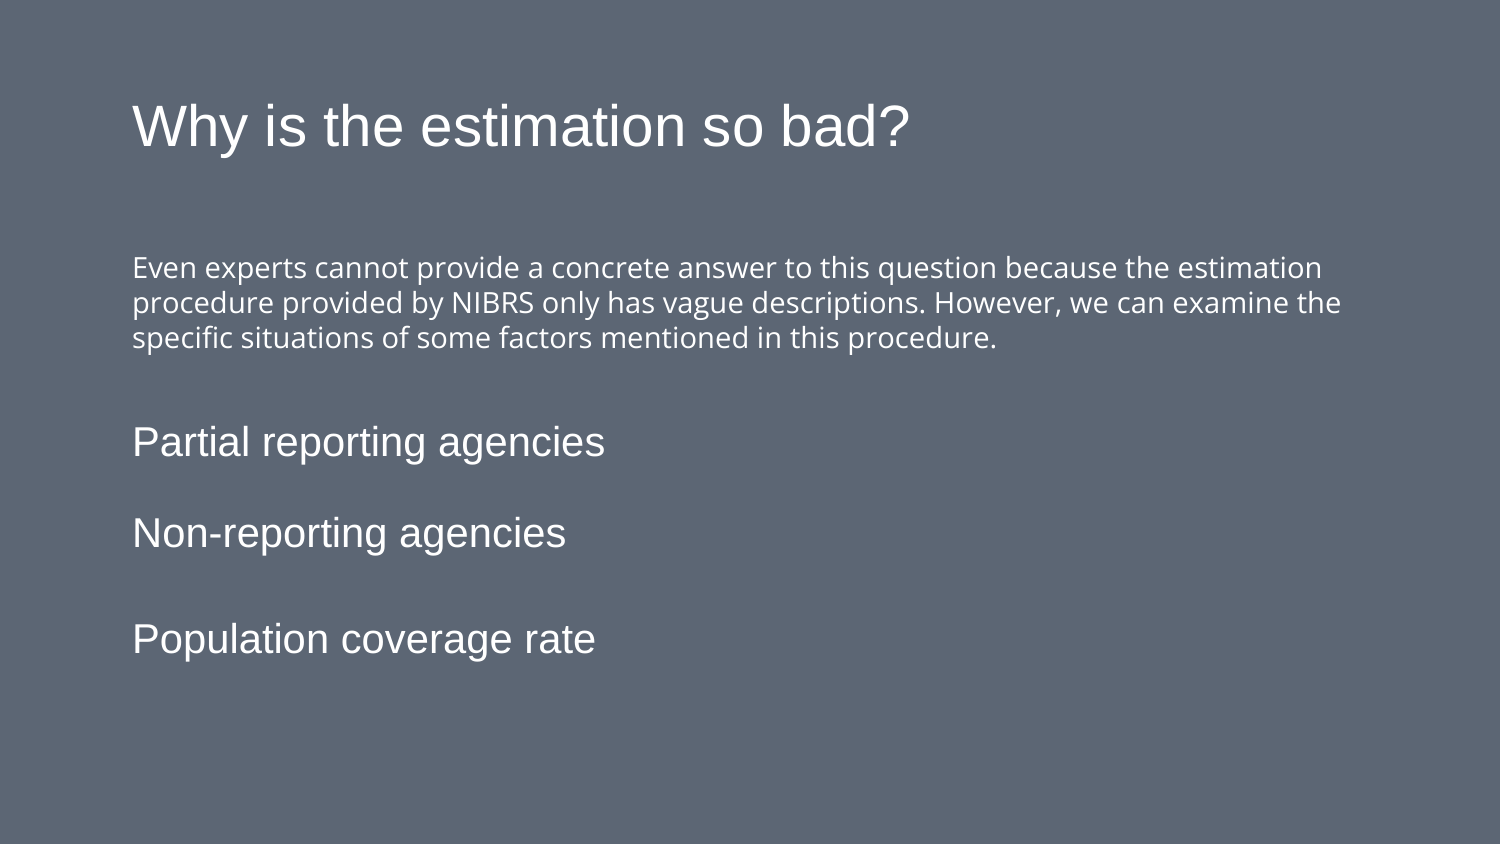

# Why is the estimation so bad?
Even experts cannot provide a concrete answer to this question because the estimation procedure provided by NIBRS only has vague descriptions. However, we can examine the specific situations of some factors mentioned in this procedure.
Partial reporting agencies
Non-reporting agencies
Population coverage rate